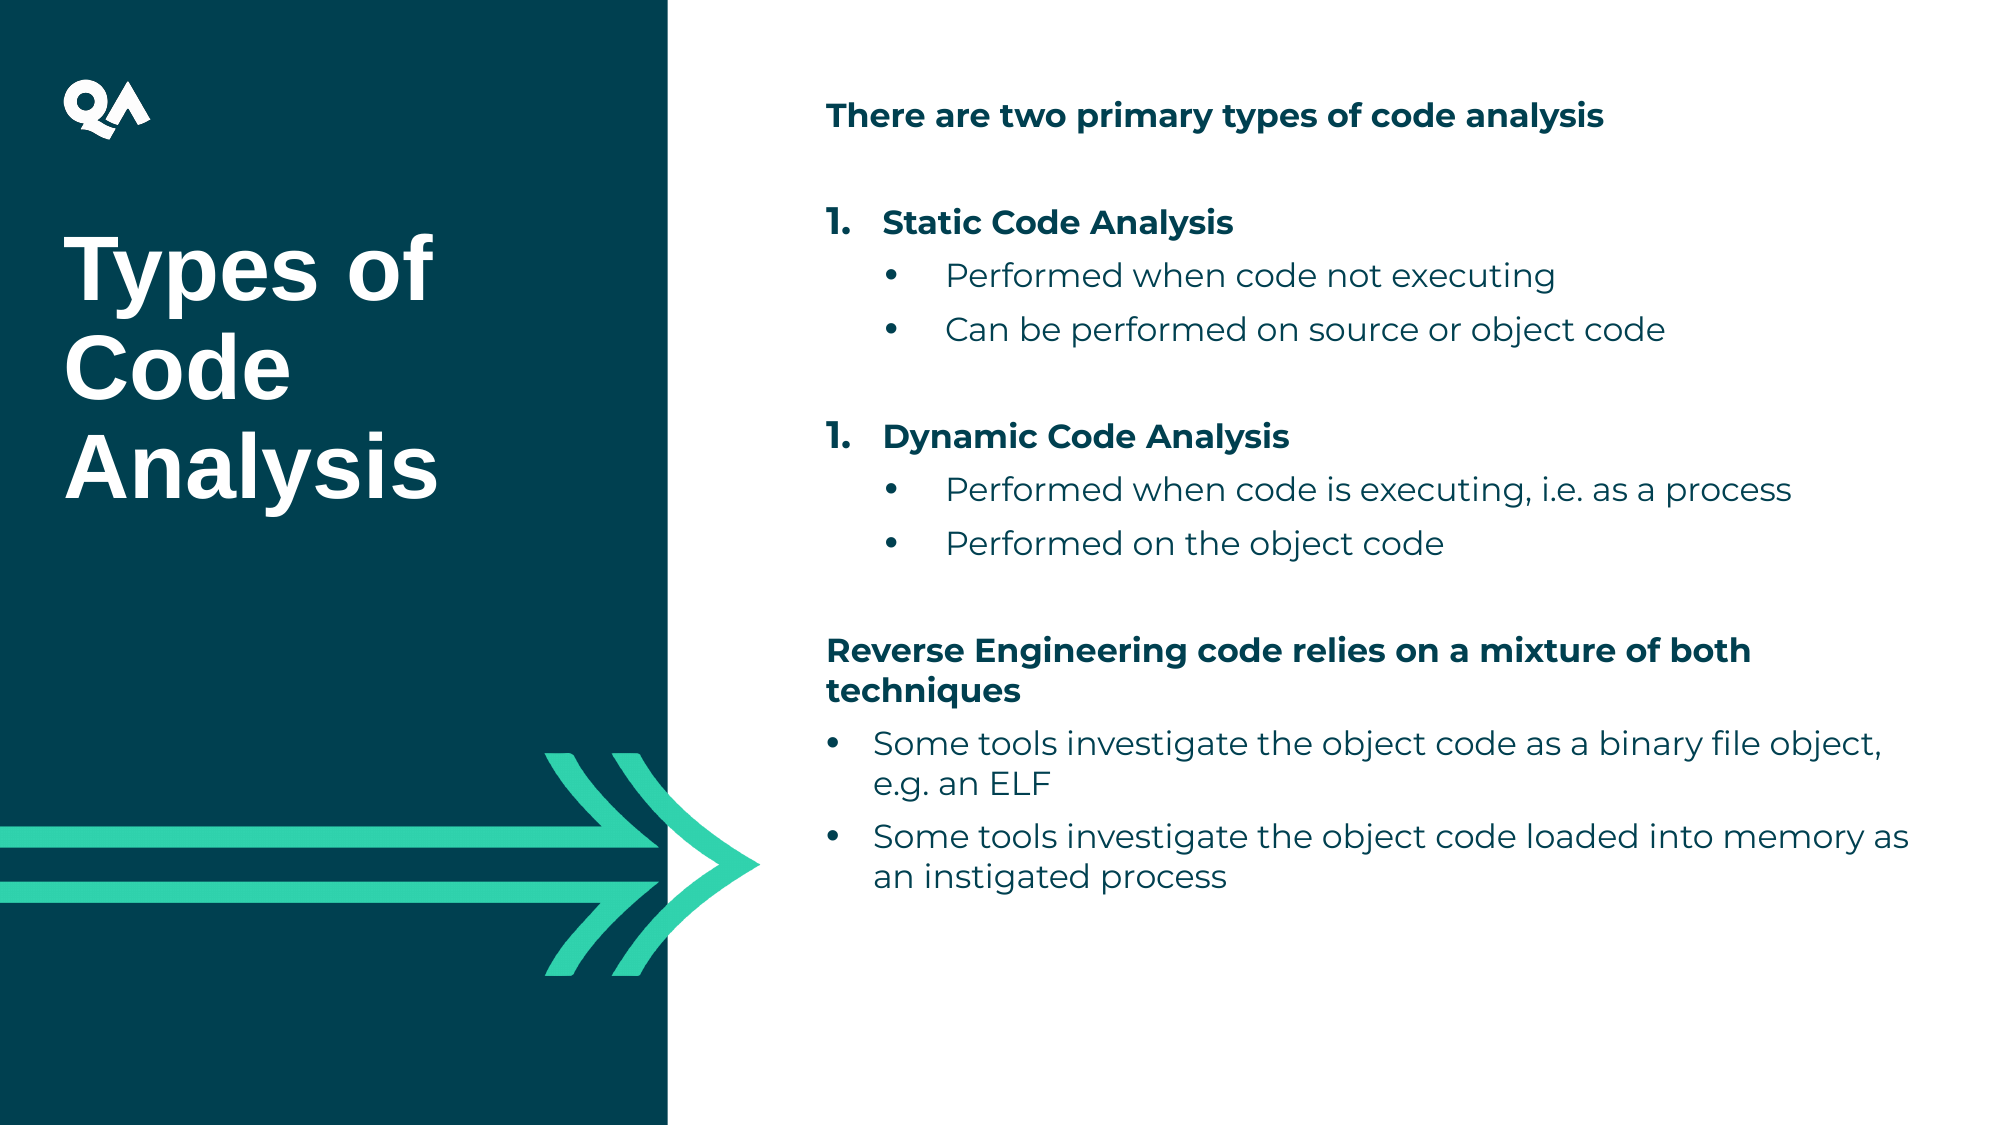

There are two primary types of code analysis

Static Code Analysis
Performed when code not executing
Can be performed on source or object code

Dynamic Code Analysis
Performed when code is executing, i.e. as a process
Performed on the object code

Reverse Engineering code relies on a mixture of both techniques
Some tools investigate the object code as a binary file object, e.g. an ELF
Some tools investigate the object code loaded into memory as an instigated process
Types of Code Analysis